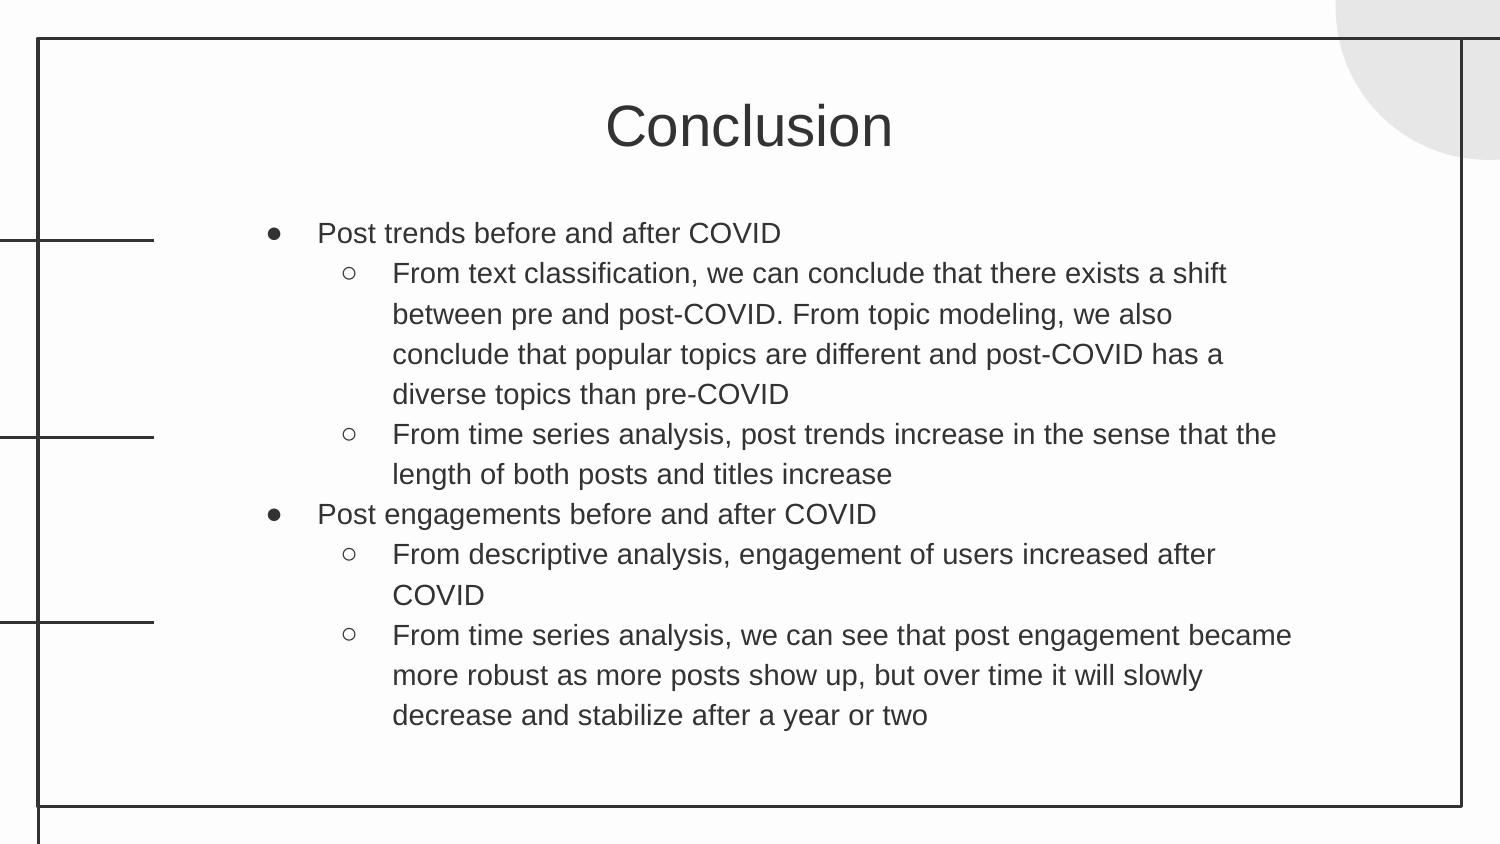

# Conclusion

Post trends before and after COVID
From text classification, we can conclude that there exists a shift between pre and post-COVID. From topic modeling, we also conclude that popular topics are different and post-COVID has a diverse topics than pre-COVID
From time series analysis, post trends increase in the sense that the length of both posts and titles increase
Post engagements before and after COVID
From descriptive analysis, engagement of users increased after COVID
From time series analysis, we can see that post engagement became more robust as more posts show up, but over time it will slowly decrease and stabilize after a year or two